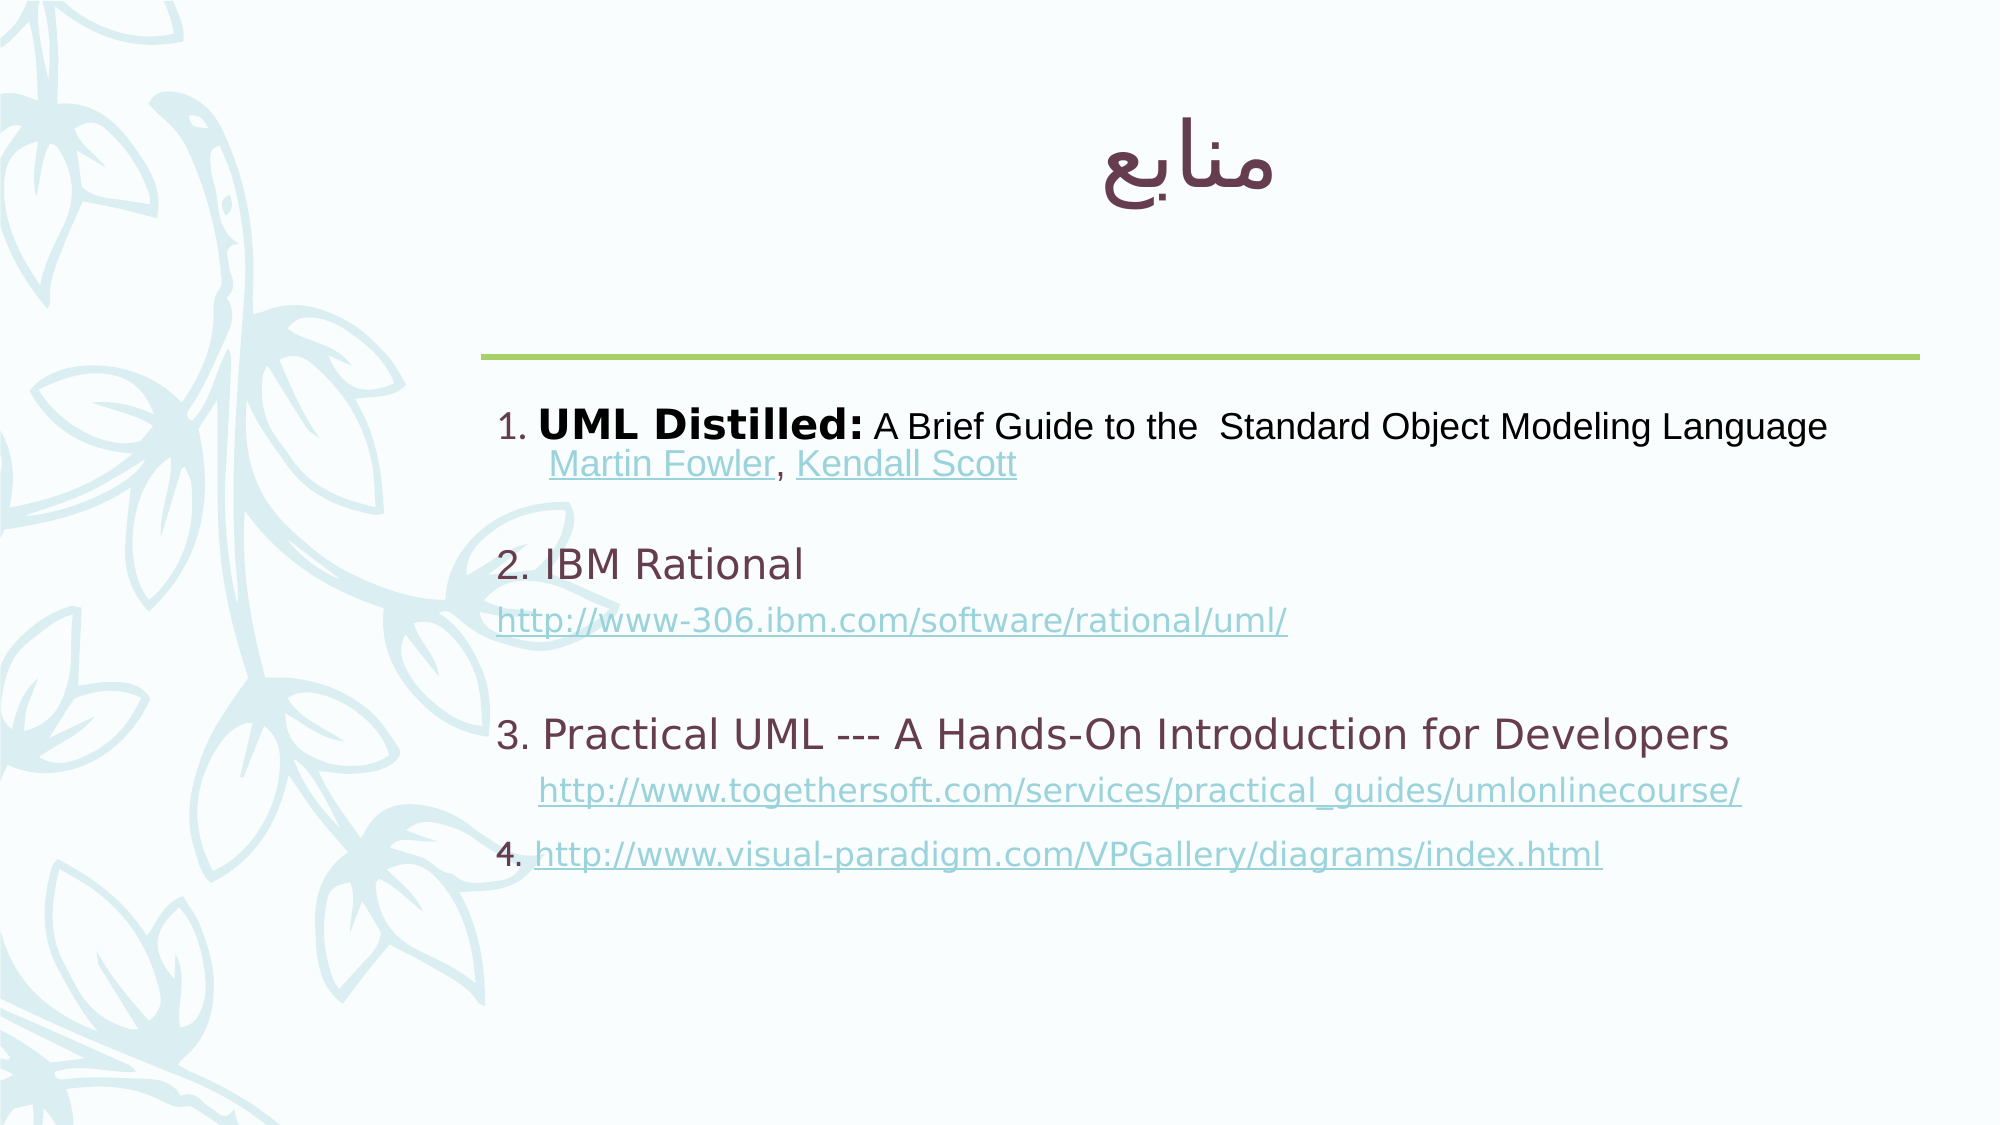

# منابع
1. UML Distilled: A Brief Guide to the  Standard Object Modeling Language
Martin Fowler, Kendall Scott
2. IBM Rational
http://www-306.ibm.com/software/rational/uml/

3. Practical UML --- A Hands-On Introduction for Developers
    http://www.togethersoft.com/services/practical_guides/umlonlinecourse/
4. http://www.visual-paradigm.com/VPGallery/diagrams/index.html